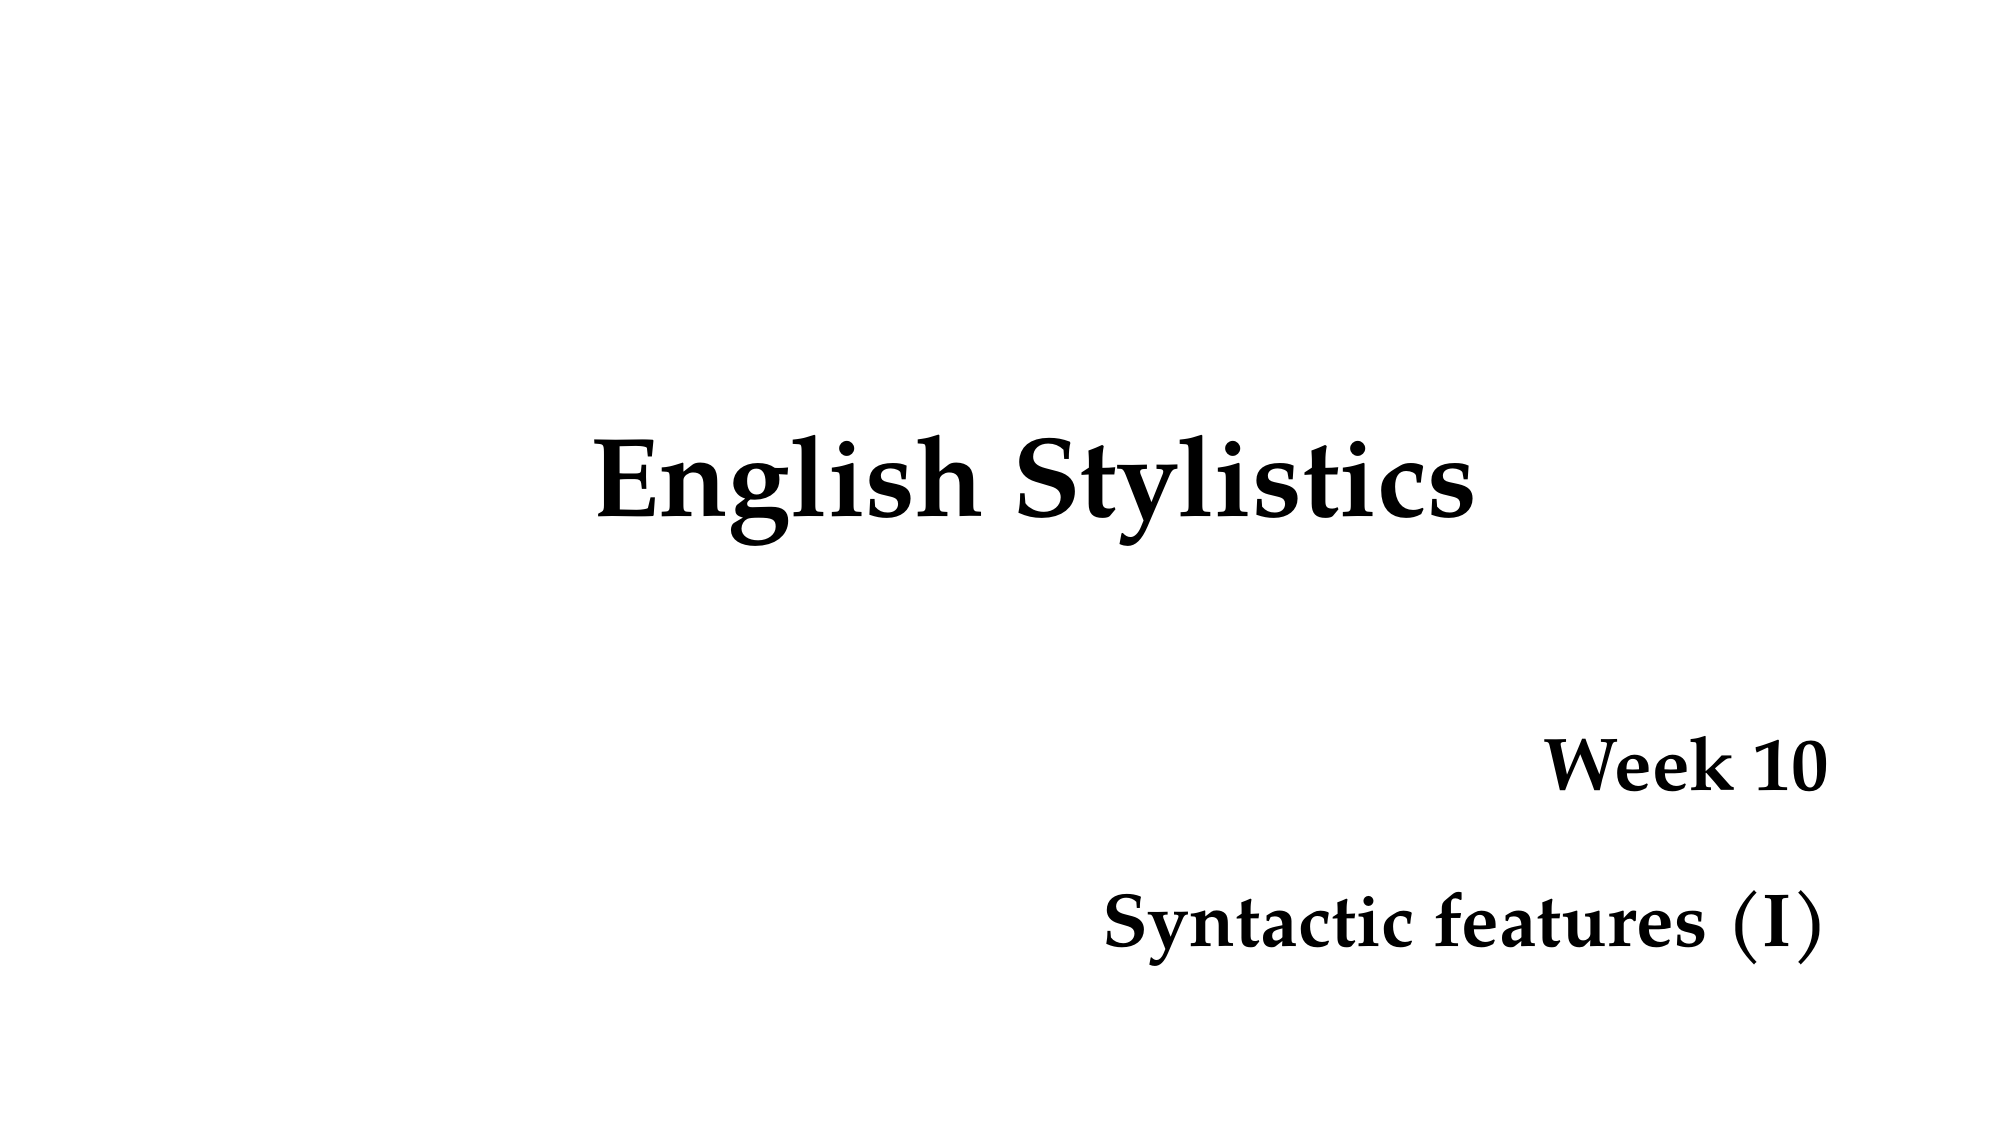

# English Stylistics
Week 10
 Syntactic features (I)